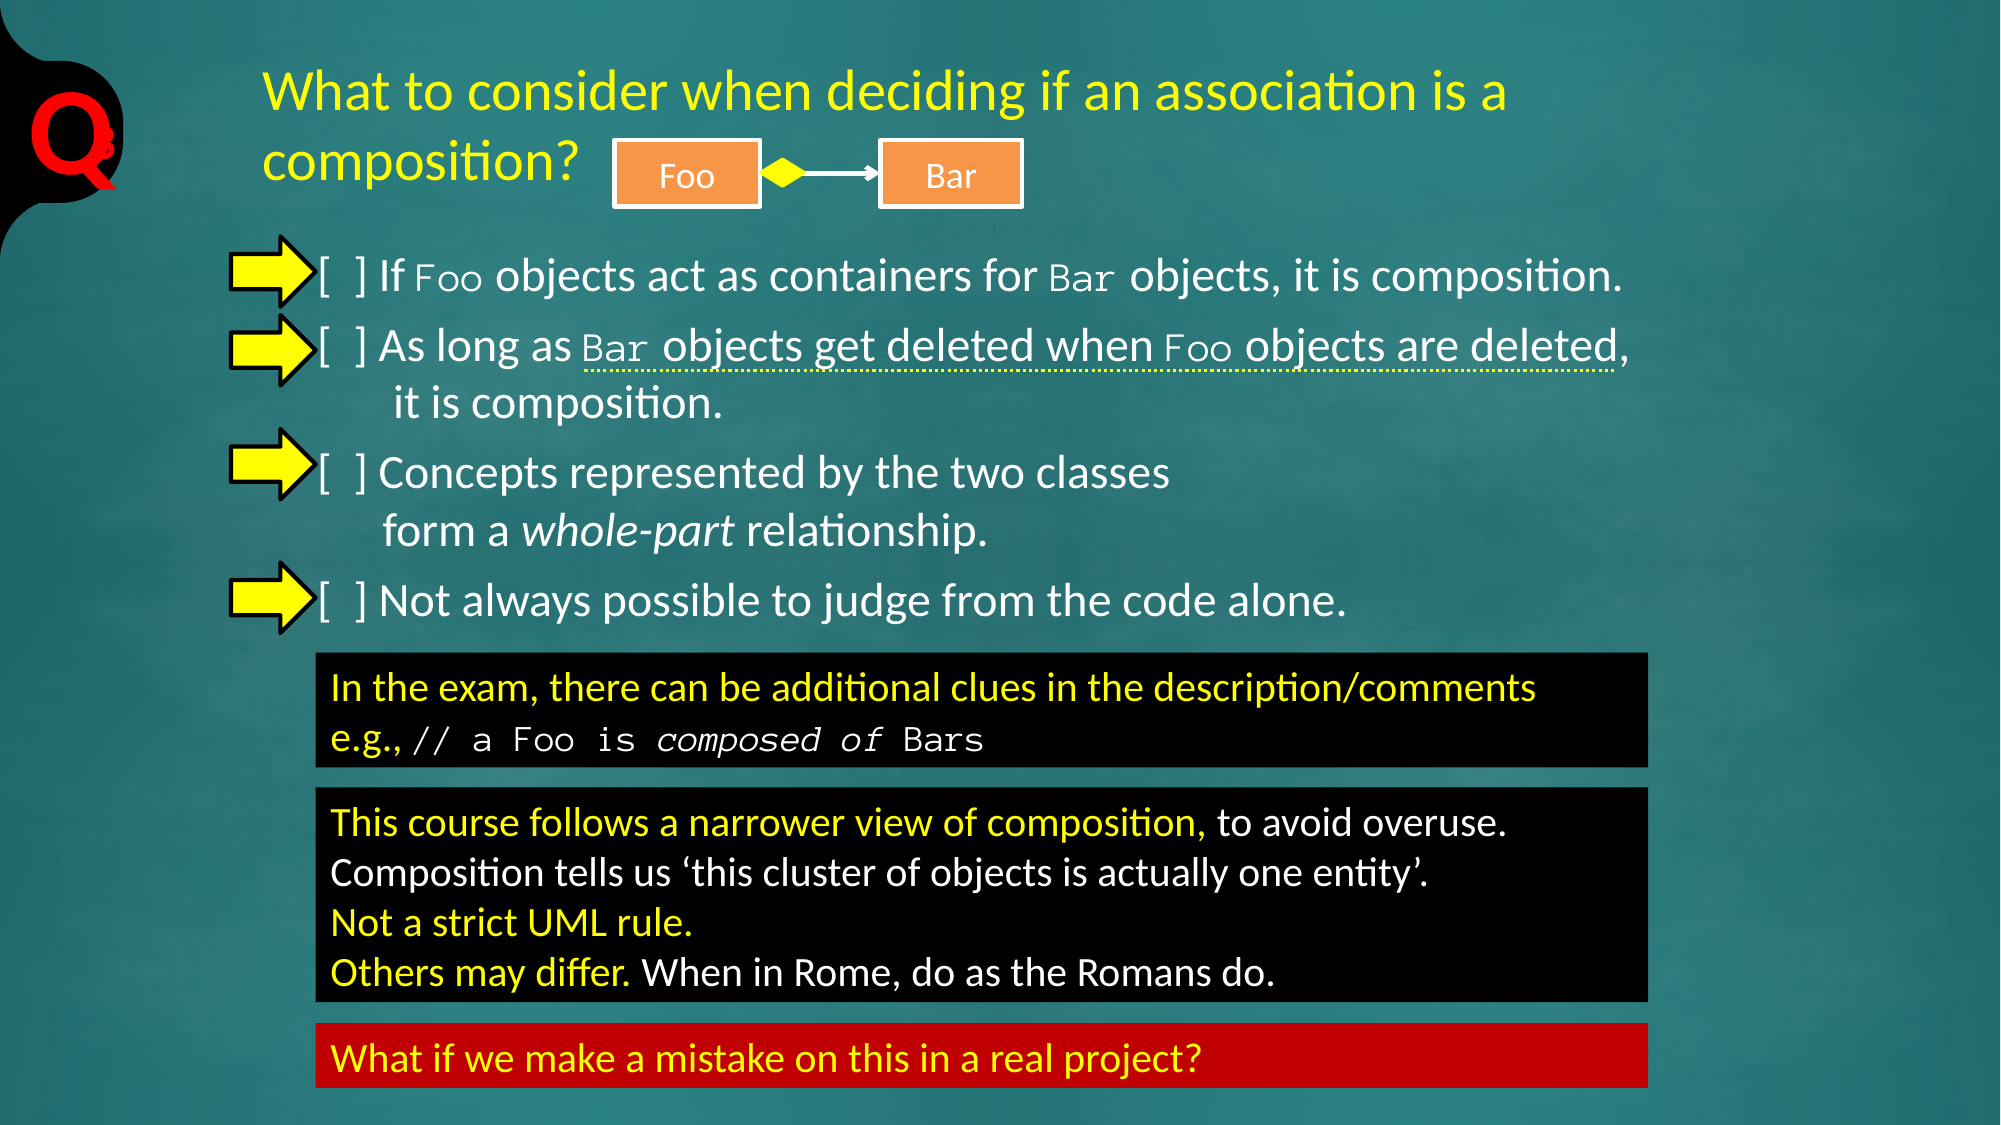

What to consider when deciding if an association is a composition?
3
Foo
Bar

[  ] If Foo objects act as containers for Bar objects, it is composition.
[  ] As long as Bar objects get deleted when Foo objects are deleted,
 it is composition.
[  ] Concepts represented by the two classes
form a whole-part relationship.
[  ] Not always possible to judge from the code alone.

In the exam, there can be additional clues in the description/comments
e.g., // a Foo is composed of Bars
This course follows a narrower view of composition, to avoid overuse.
Composition tells us ‘this cluster of objects is actually one entity’.
Not a strict UML rule.
Others may differ. When in Rome, do as the Romans do.
What if we make a mistake on this in a real project?